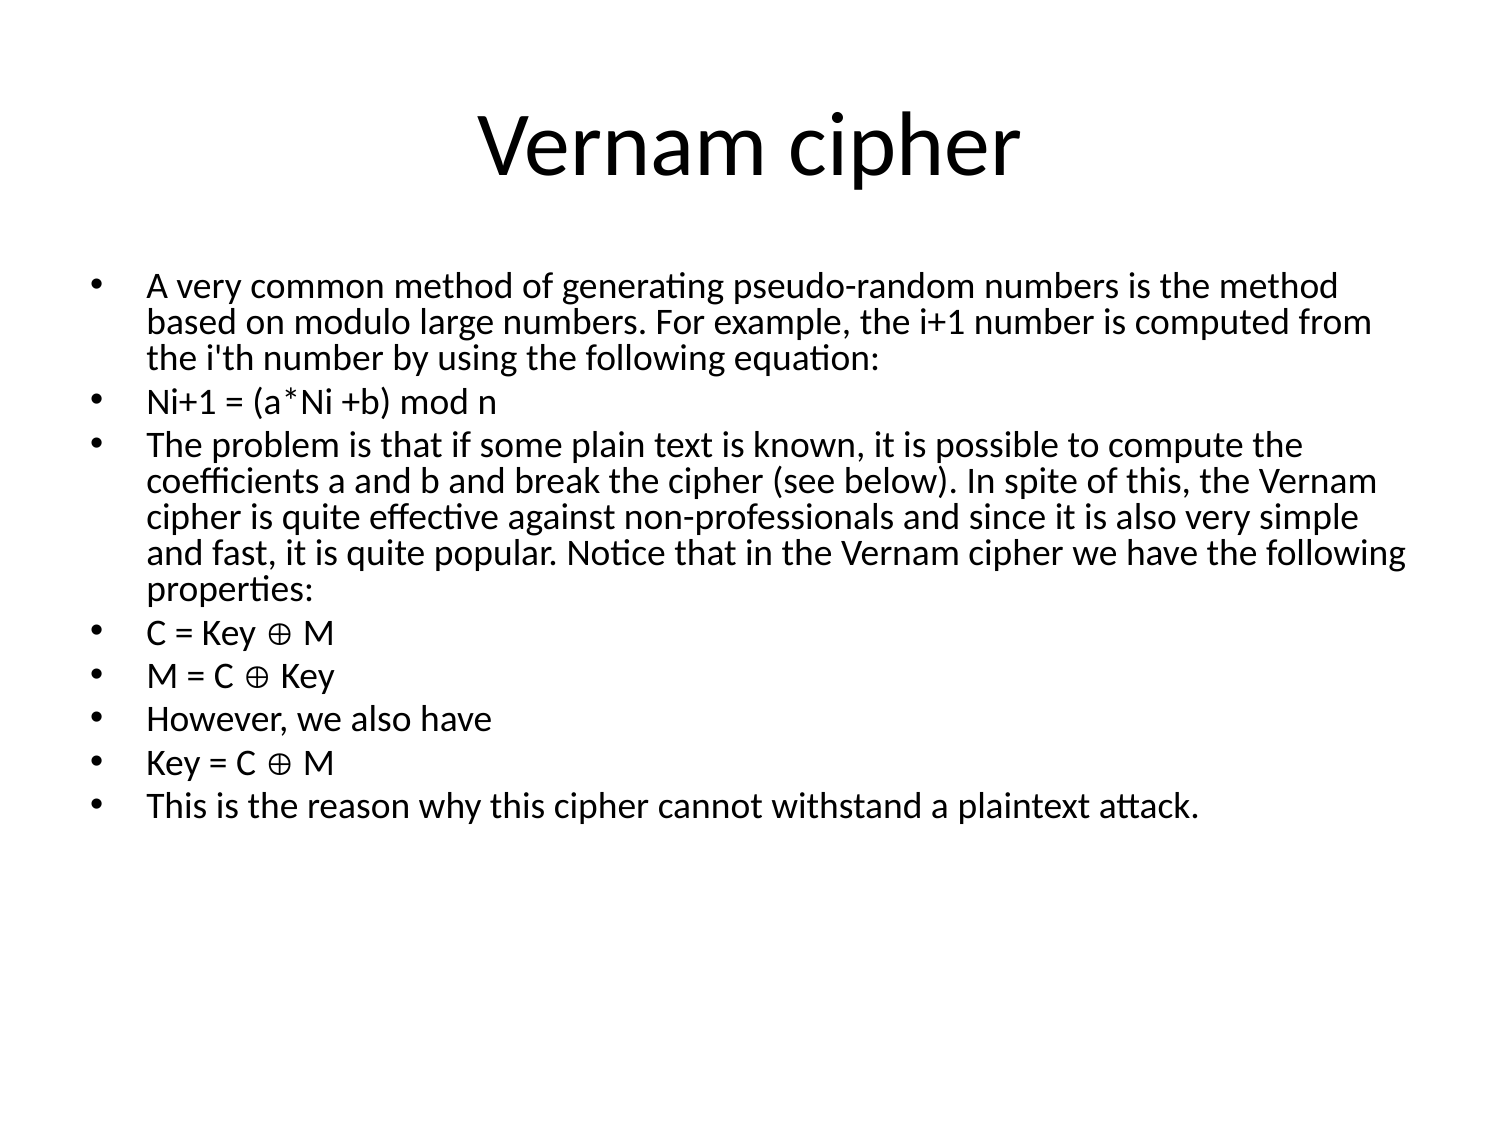

# Vernam cipher
A very common method of generating pseudo-random numbers is the method based on modulo large numbers. For example, the i+1 number is computed from the i'th number by using the following equation:
Ni+1 = (a*Ni +b) mod n
The problem is that if some plain text is known, it is possible to compute the coefficients a and b and break the cipher (see below). In spite of this, the Vernam cipher is quite effective against non-professionals and since it is also very simple and fast, it is quite popular. Notice that in the Vernam cipher we have the following properties:
C = Key ⊕ M
M = C ⊕ Key
However, we also have
Key = C ⊕ M
This is the reason why this cipher cannot withstand a plaintext attack.